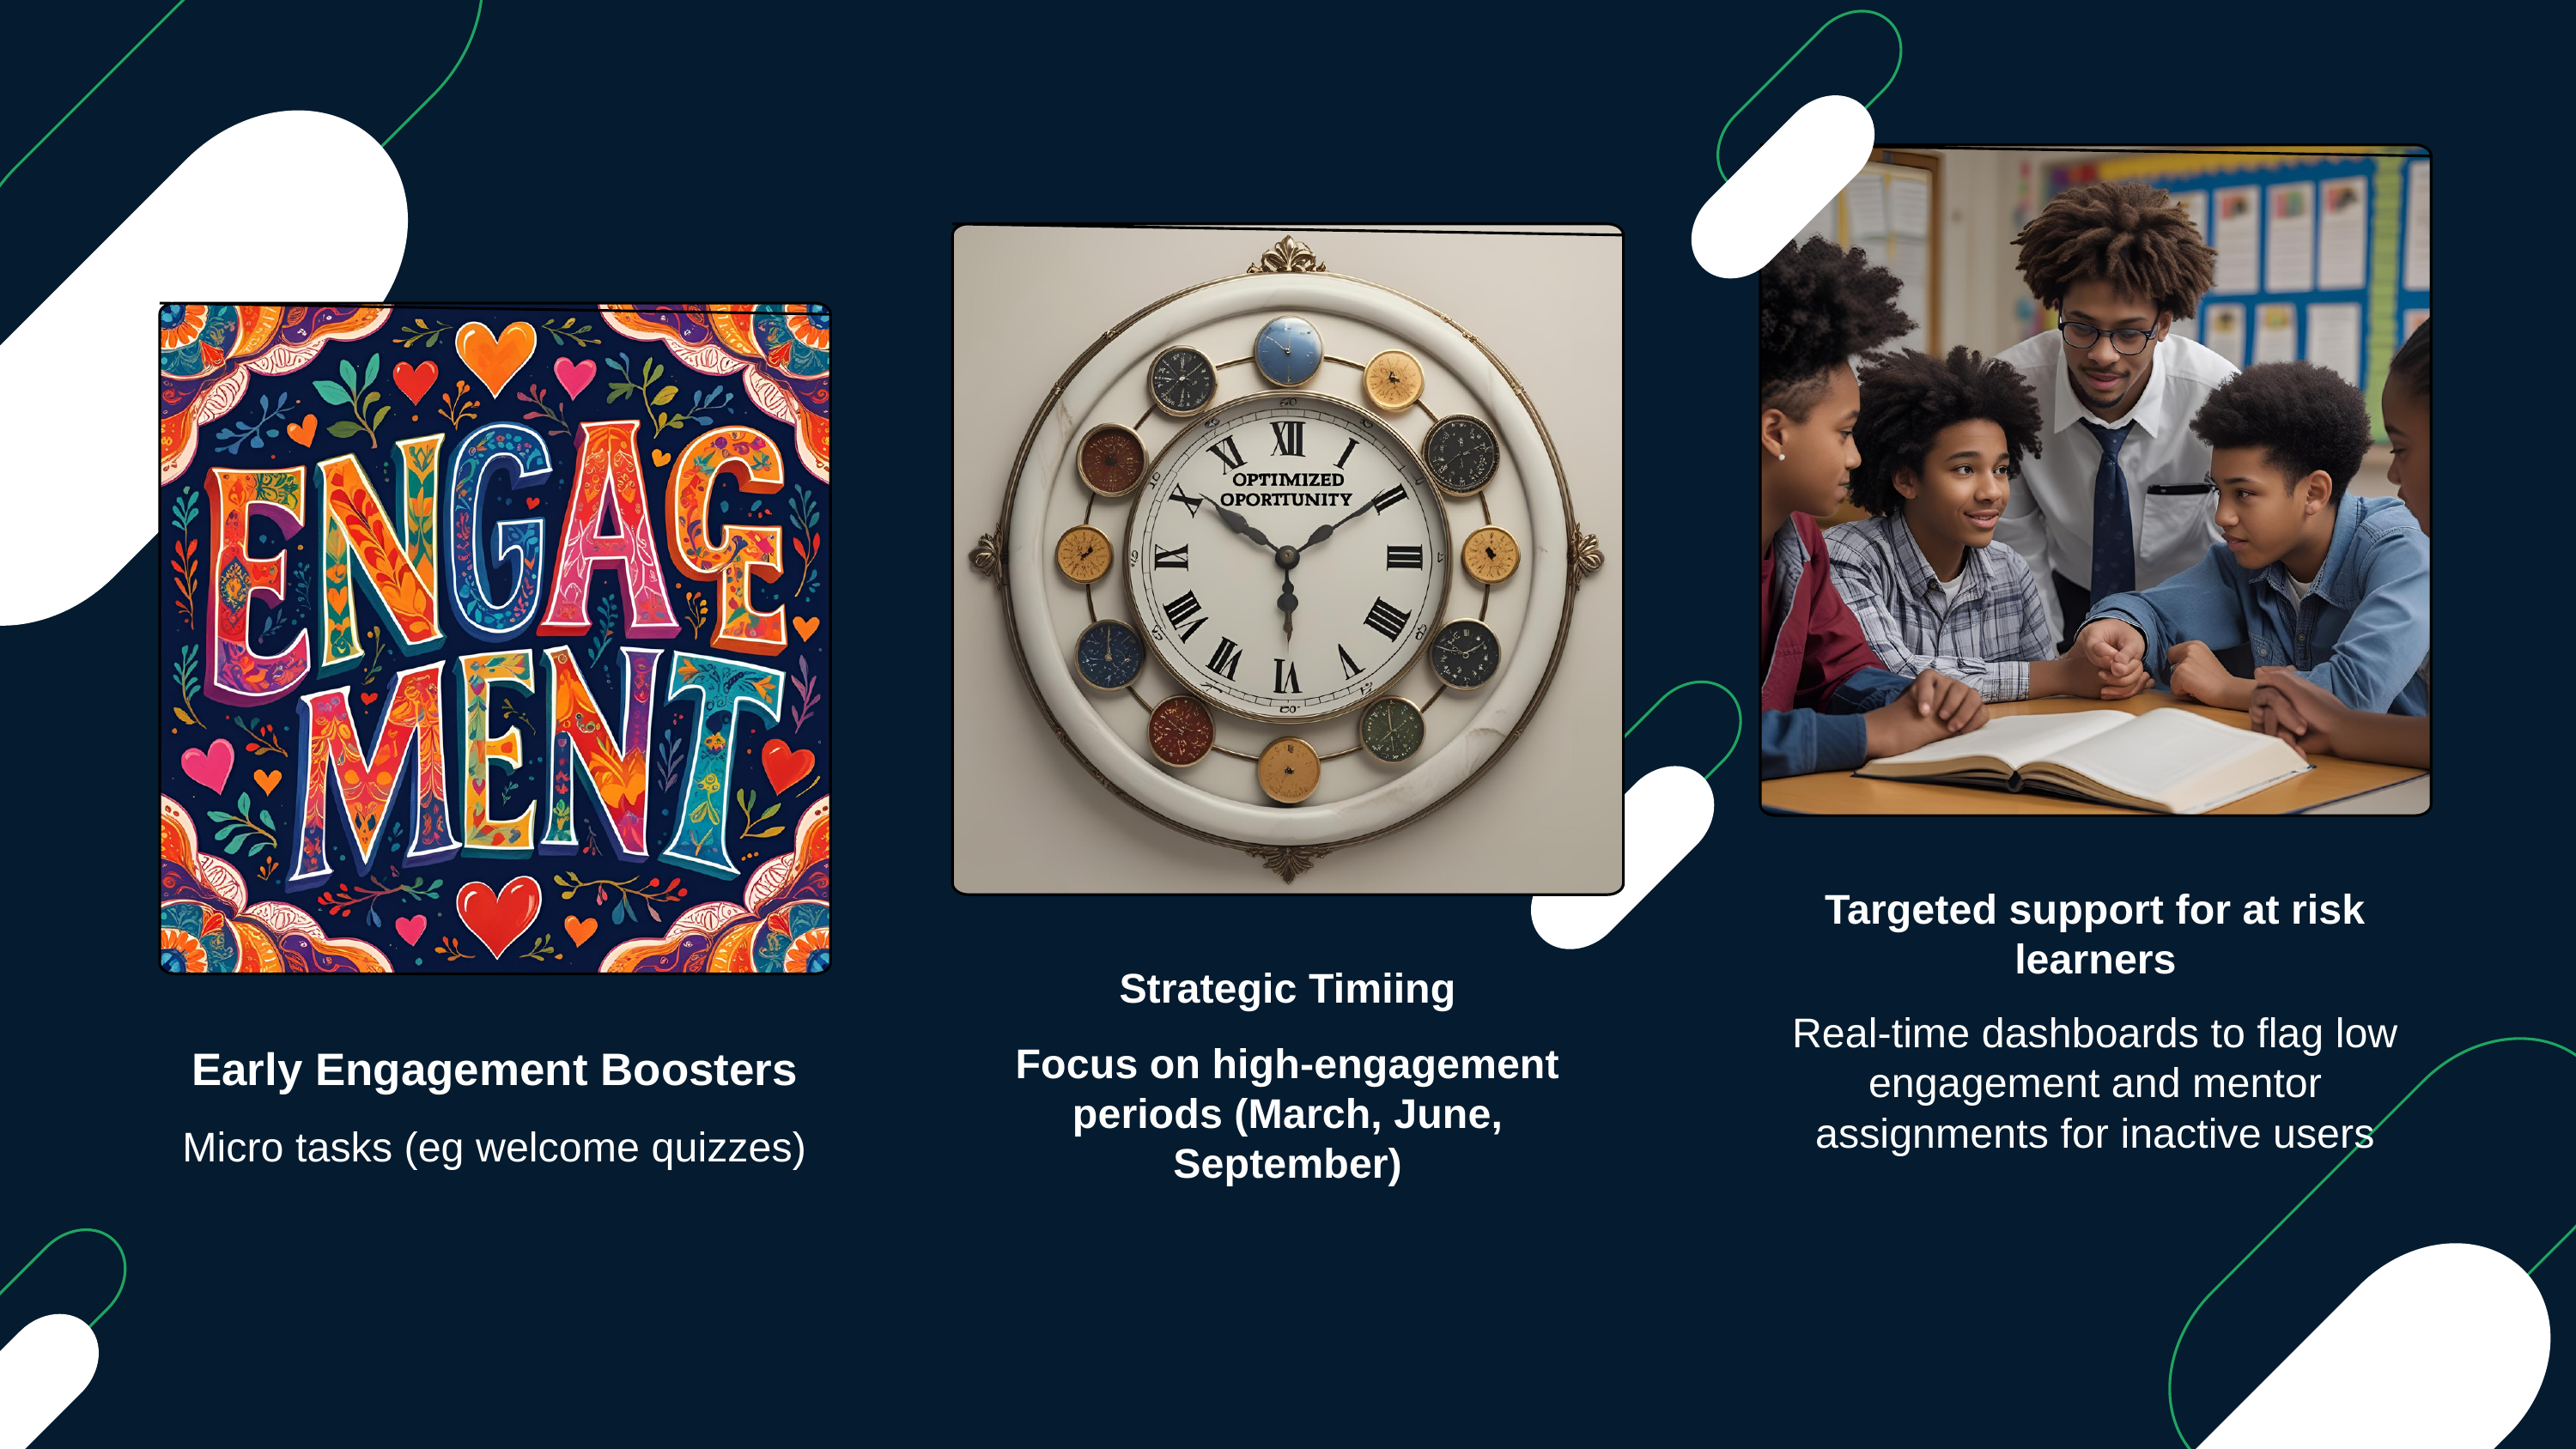

Targeted support for at risk learners
Real-time dashboards to flag low engagement and mentor assignments for inactive users

Strategic Timiing
Focus on high-engagement periods (March, June, September)

Early Engagement Boosters
Micro tasks (eg welcome quizzes)